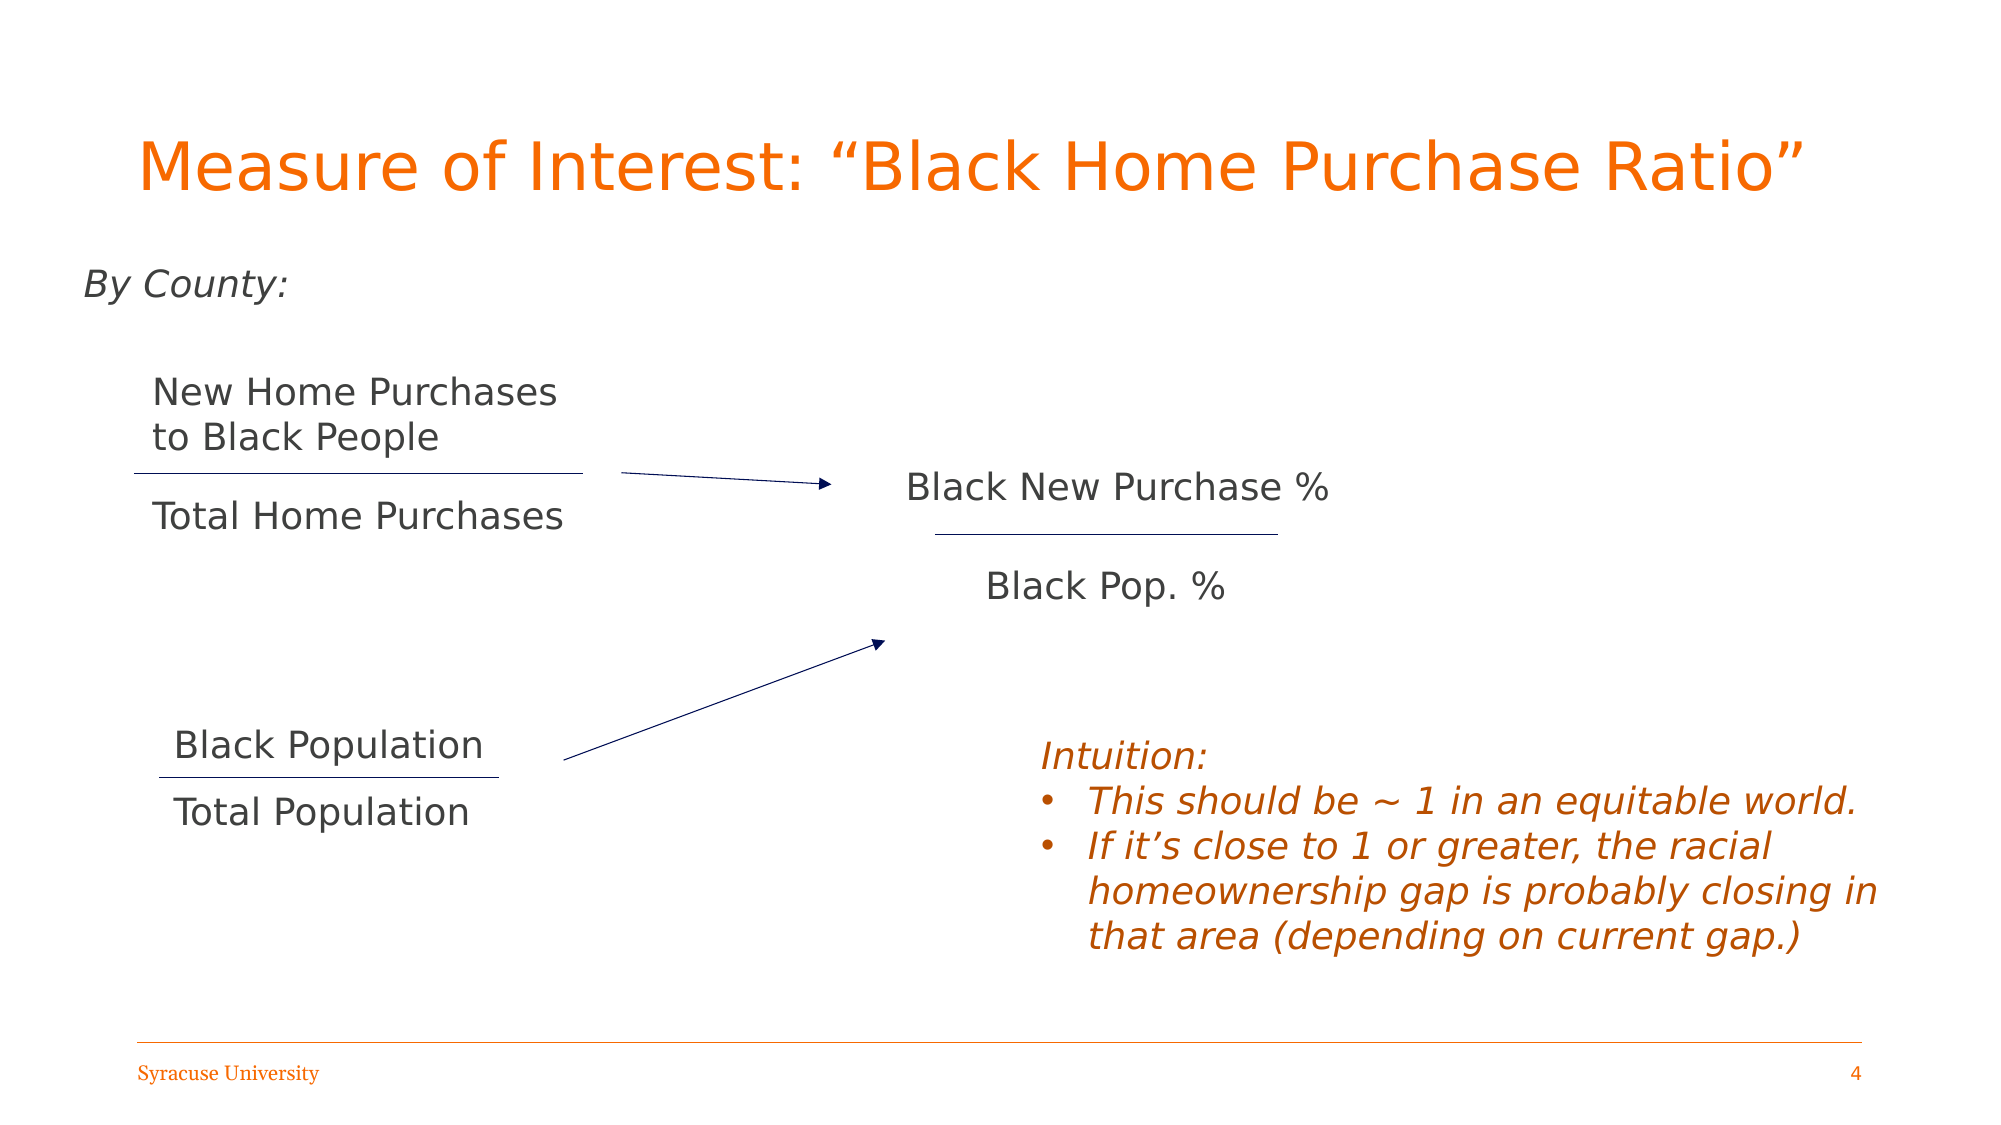

# Measure of Interest: “Black Home Purchase Ratio”
By County:
New Home Purchases
to Black People
Total Home Purchases
Black New Purchase %
Black Pop. %
Black Population
Total Population
Intuition:
This should be ~ 1 in an equitable world.
If it’s close to 1 or greater, the racial homeownership gap is probably closing in that area (depending on current gap.)